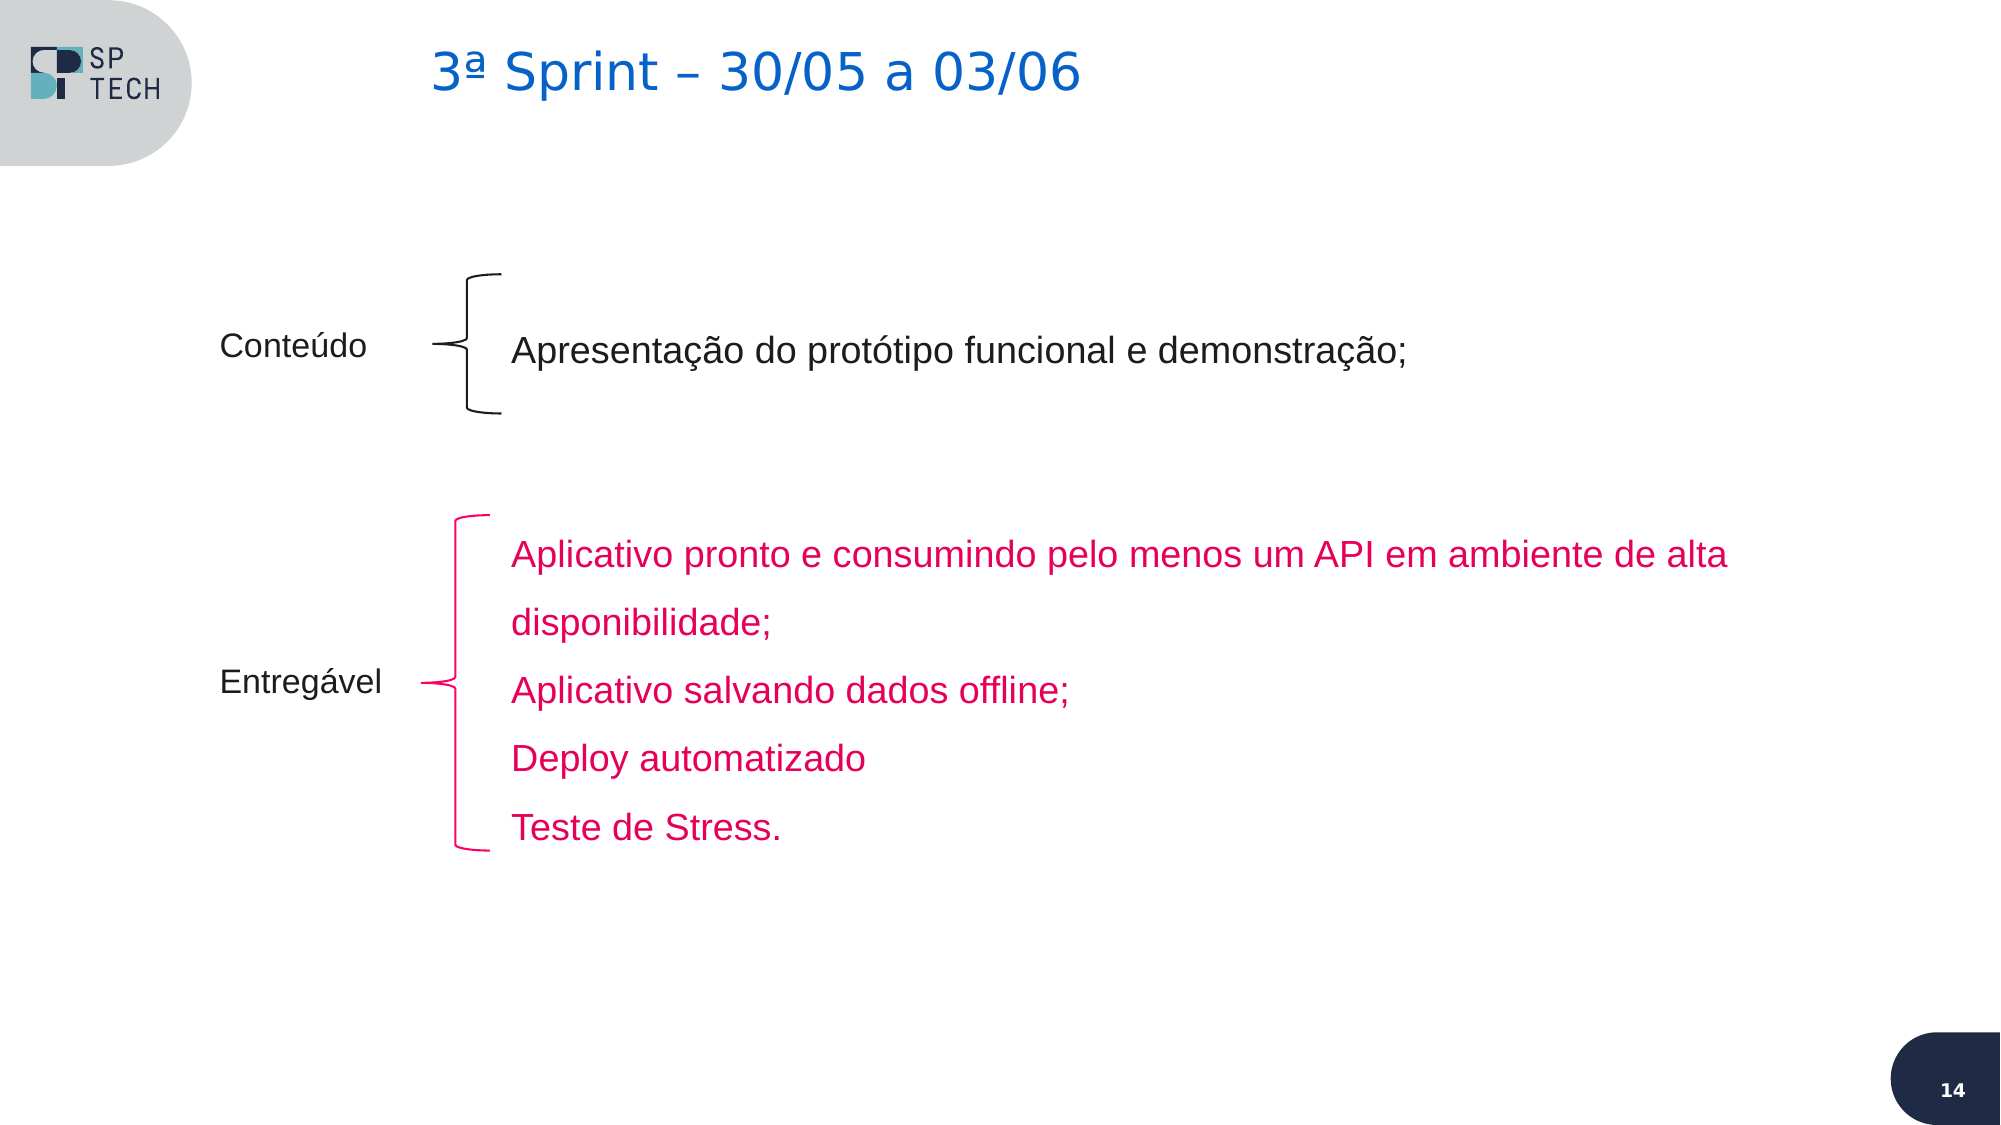

3ª Sprint – 30/05 a 03/06

Apresentação do protótipo funcional e demonstração;

Aplicativo pronto e consumindo pelo menos um API em ambiente de alta disponibilidade;
Aplicativo salvando dados offline;
Deploy automatizado
Teste de Stress.
Conteúdo

Entregável
14